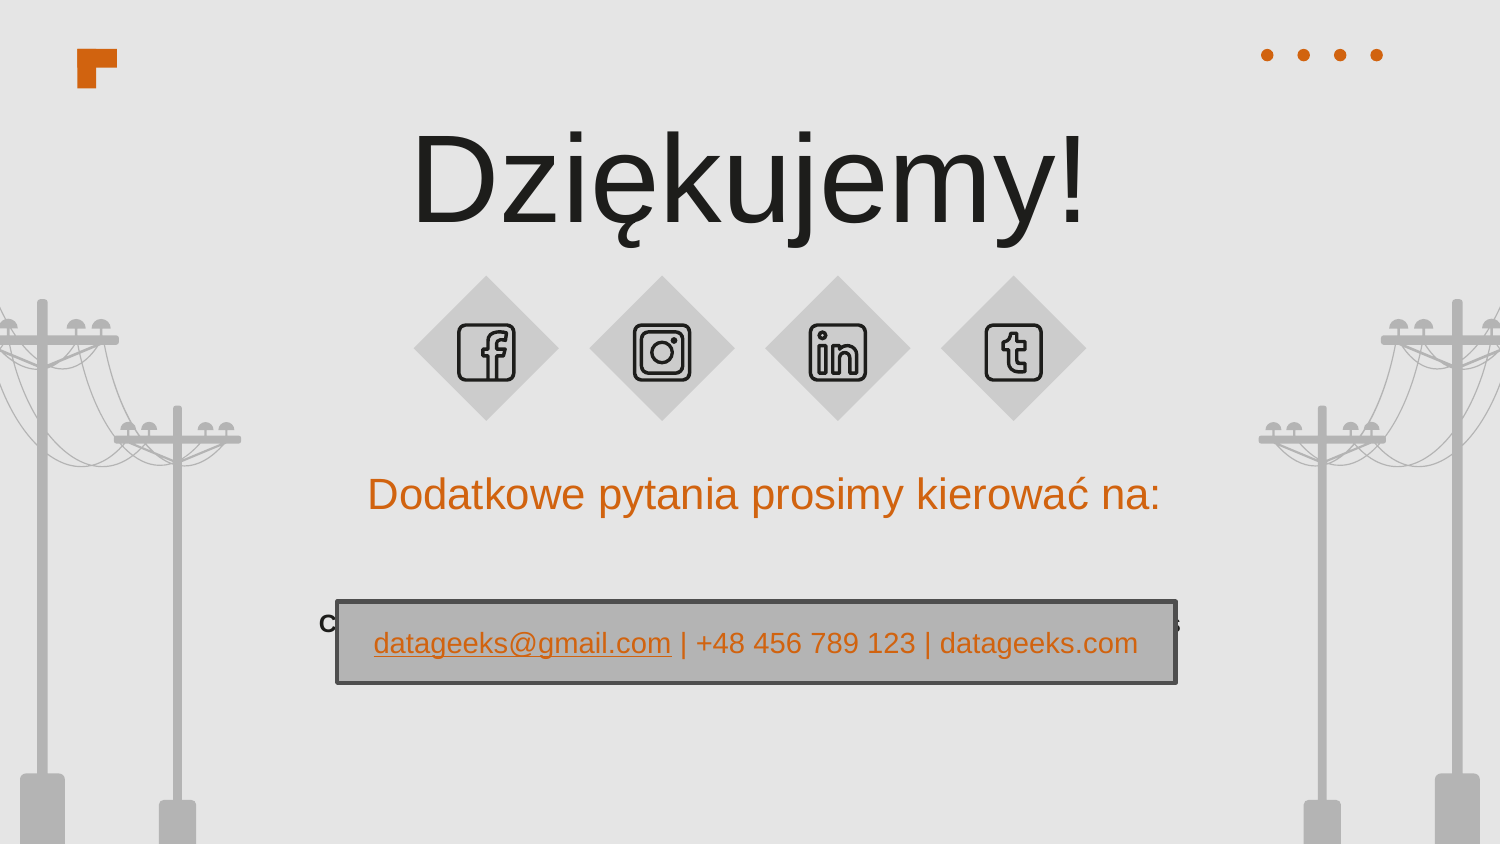

# Dziękujemy!

Dodatkowe pytania prosimy kierować na:
datageeks@gmail.com | +48 456 789 123 | datageeks.com